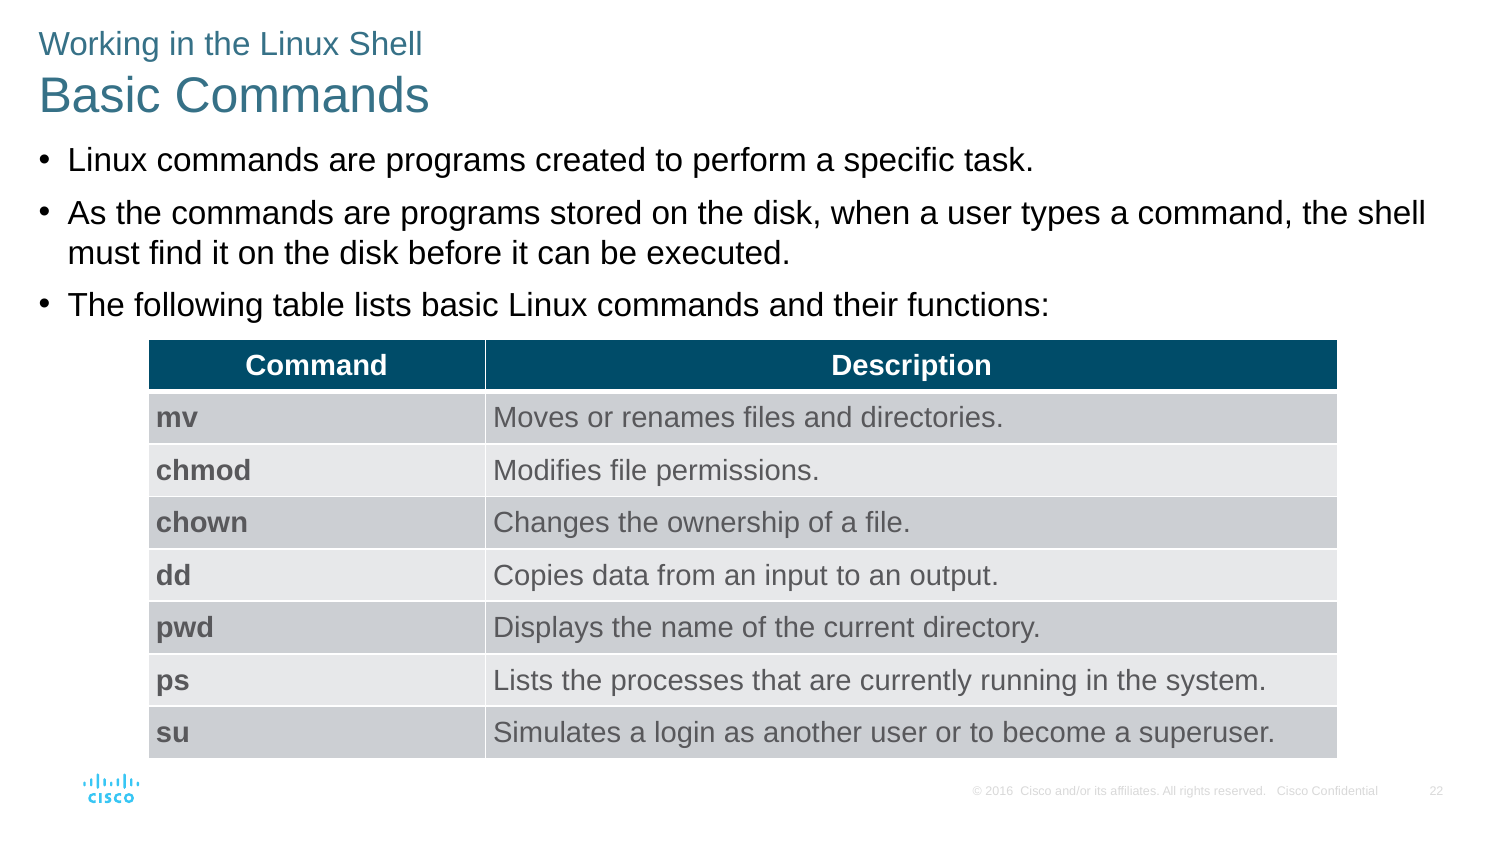

Working in the Linux Shell
Basic Commands
Linux commands are programs created to perform a specific task.
As the commands are programs stored on the disk, when a user types a command, the shell must find it on the disk before it can be executed.
The following table lists basic Linux commands and their functions:

| Command | Description |
| --- | --- |
| mv | Moves or renames files and directories. |
| chmod | Modifies file permissions. |
| chown | Changes the ownership of a file. |
| dd | Copies data from an input to an output. |
| pwd | Displays the name of the current directory. |
| ps | Lists the processes that are currently running in the system. |
| su | Simulates a login as another user or to become a superuser. |